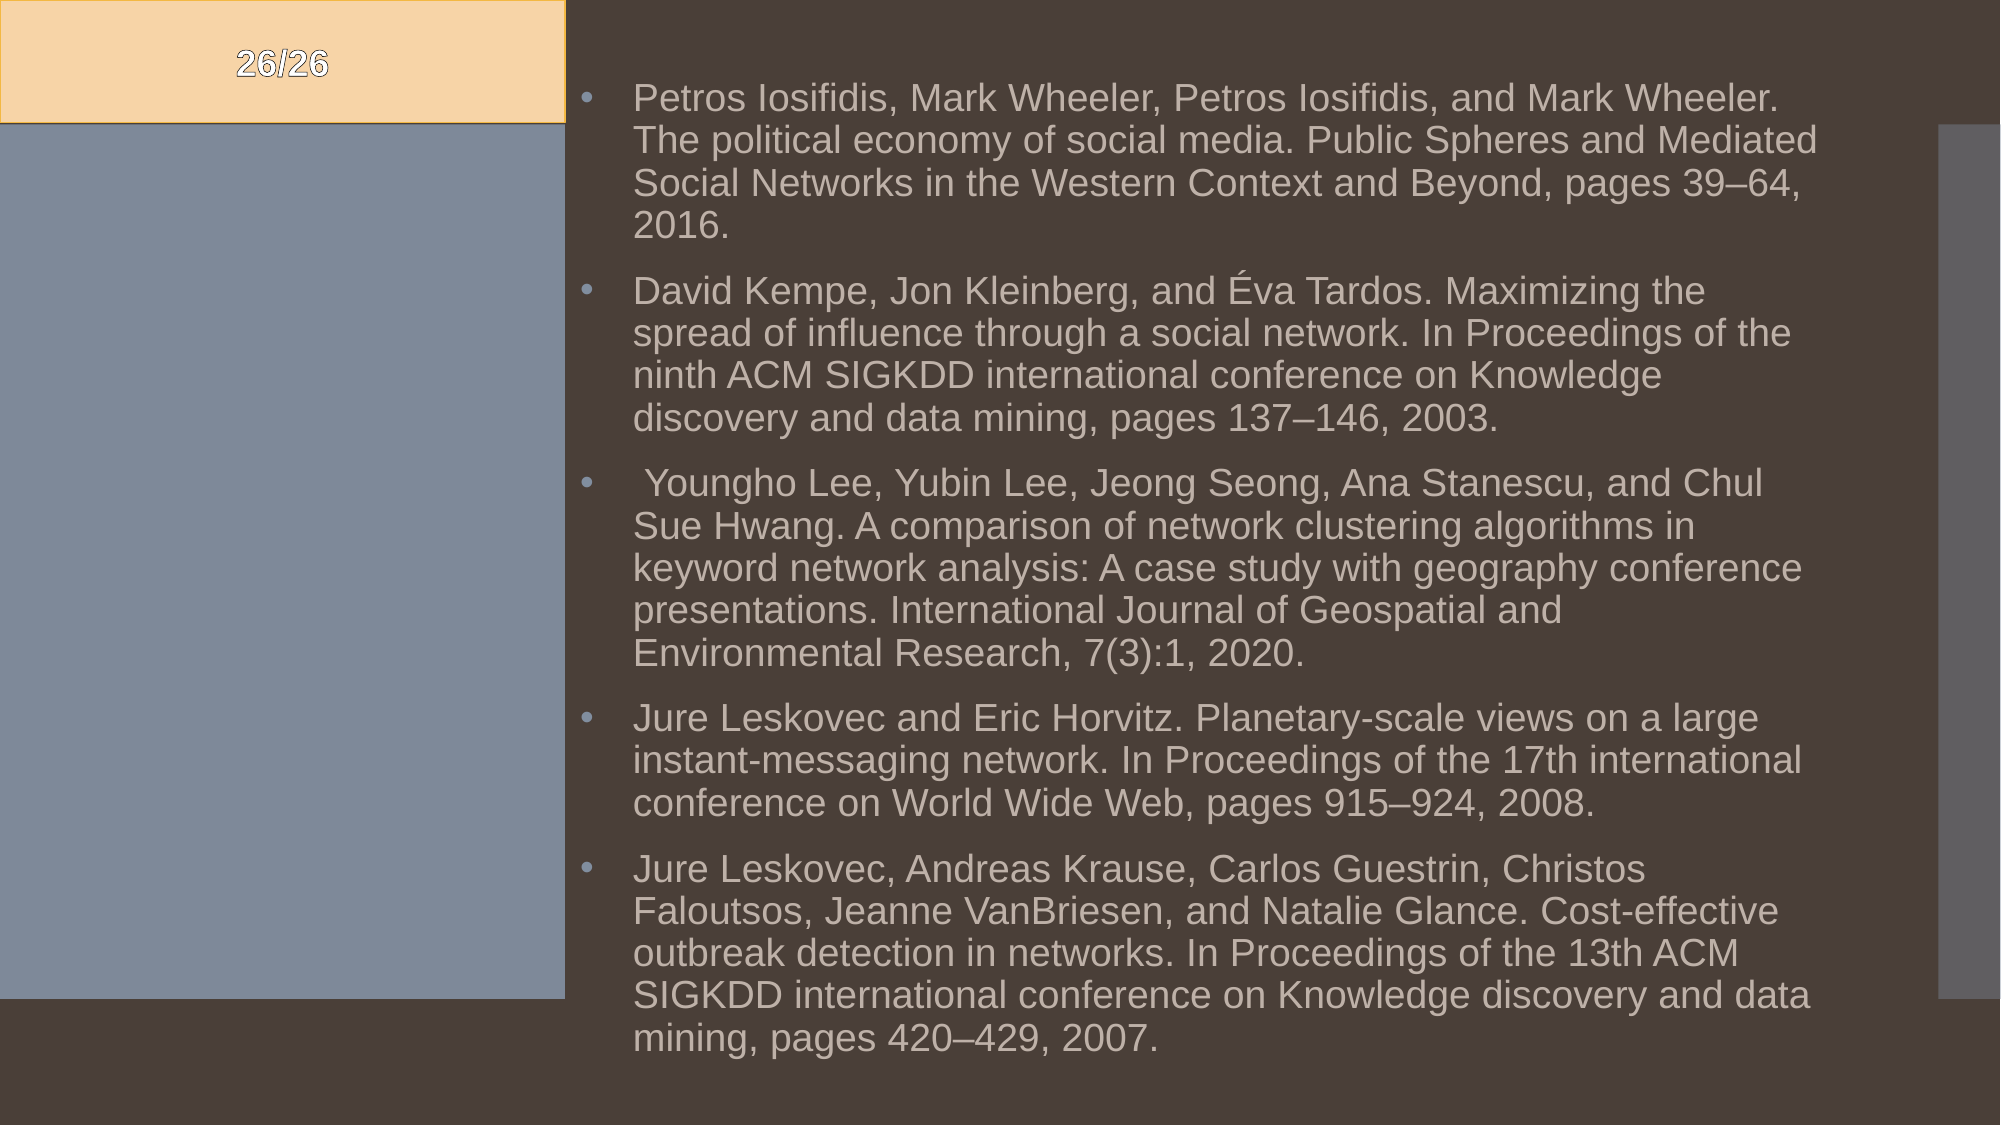

26/26

Petros Iosifidis, Mark Wheeler, Petros Iosifidis, and Mark Wheeler. The political economy of social media. Public Spheres and Mediated Social Networks in the Western Context and Beyond, pages 39–64, 2016.
David Kempe, Jon Kleinberg, and Éva Tardos. Maximizing the spread of influence through a social network. In Proceedings of the ninth ACM SIGKDD international conference on Knowledge discovery and data mining, pages 137–146, 2003.
 Youngho Lee, Yubin Lee, Jeong Seong, Ana Stanescu, and Chul Sue Hwang. A comparison of network clustering algorithms in keyword network analysis: A case study with geography conference presentations. International Journal of Geospatial and Environmental Research, 7(3):1, 2020.
Jure Leskovec and Eric Horvitz. Planetary-scale views on a large instant-messaging network. In Proceedings of the 17th international conference on World Wide Web, pages 915–924, 2008.
Jure Leskovec, Andreas Krause, Carlos Guestrin, Christos Faloutsos, Jeanne VanBriesen, and Natalie Glance. Cost-effective outbreak detection in networks. In Proceedings of the 13th ACM SIGKDD international conference on Knowledge discovery and data mining, pages 420–429, 2007.